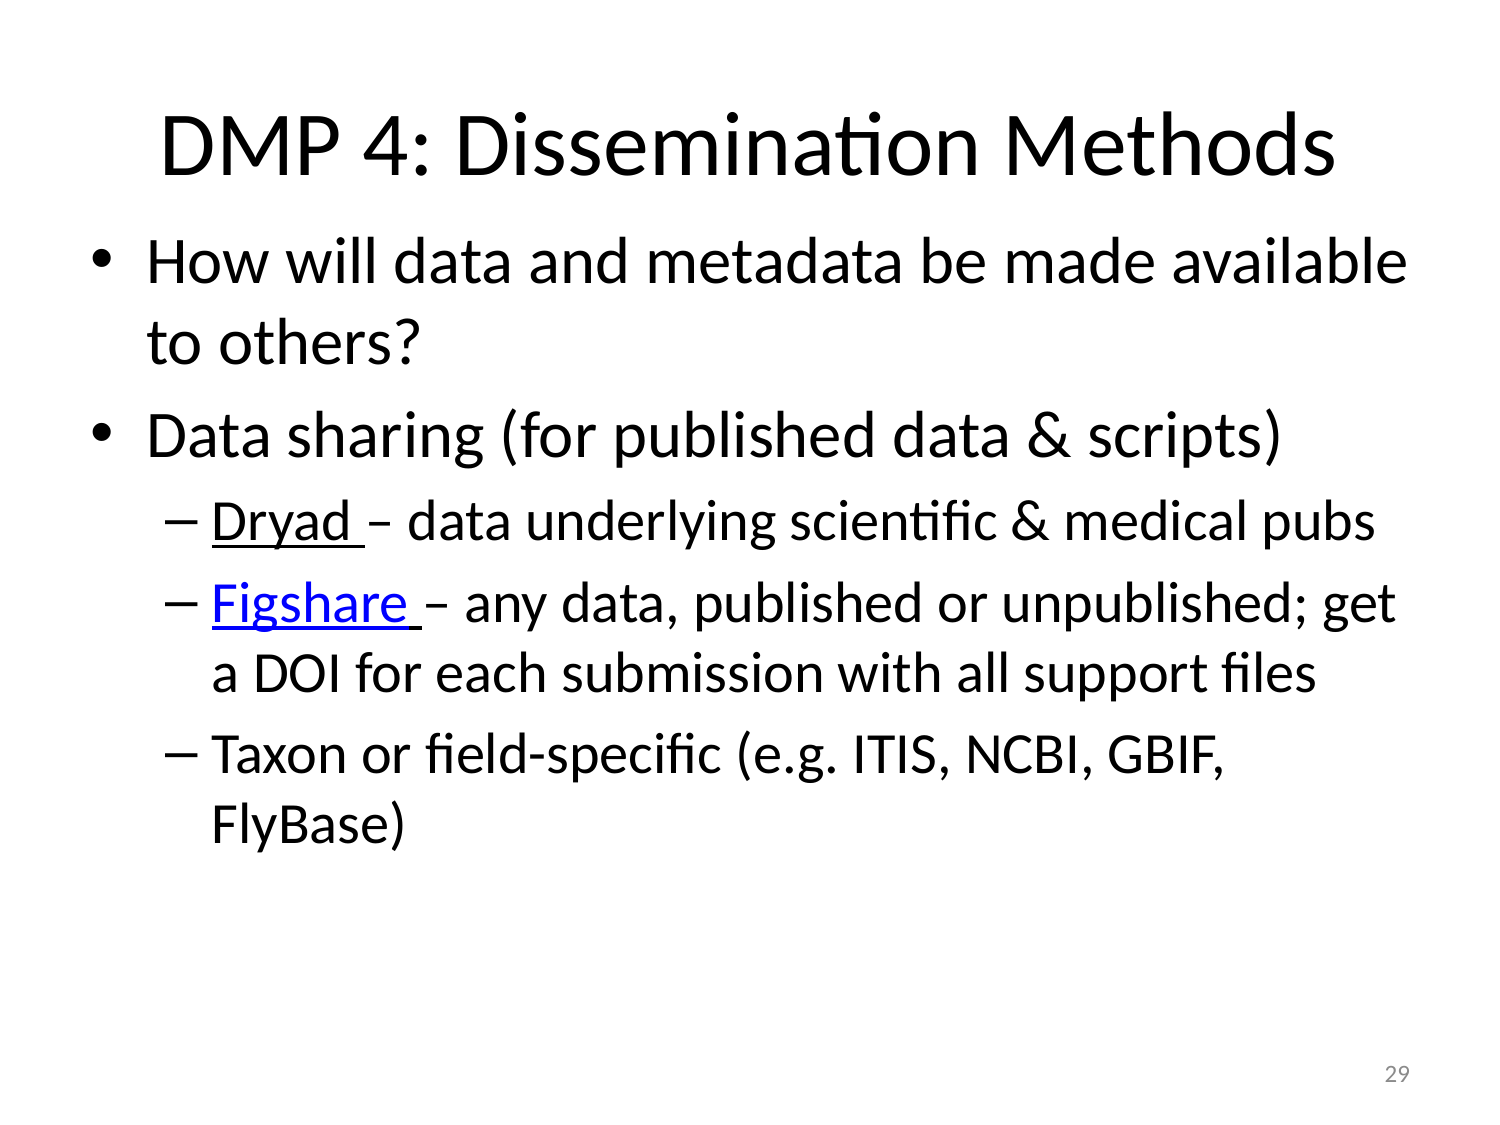

# DMP 4: Dissemination Methods
How will data and metadata be made available to others?
Data sharing (for published data & scripts)
Dryad – data underlying scientific & medical pubs
Figshare – any data, published or unpublished; get a DOI for each submission with all support files
Taxon or field-specific (e.g. ITIS, NCBI, GBIF, FlyBase)
29